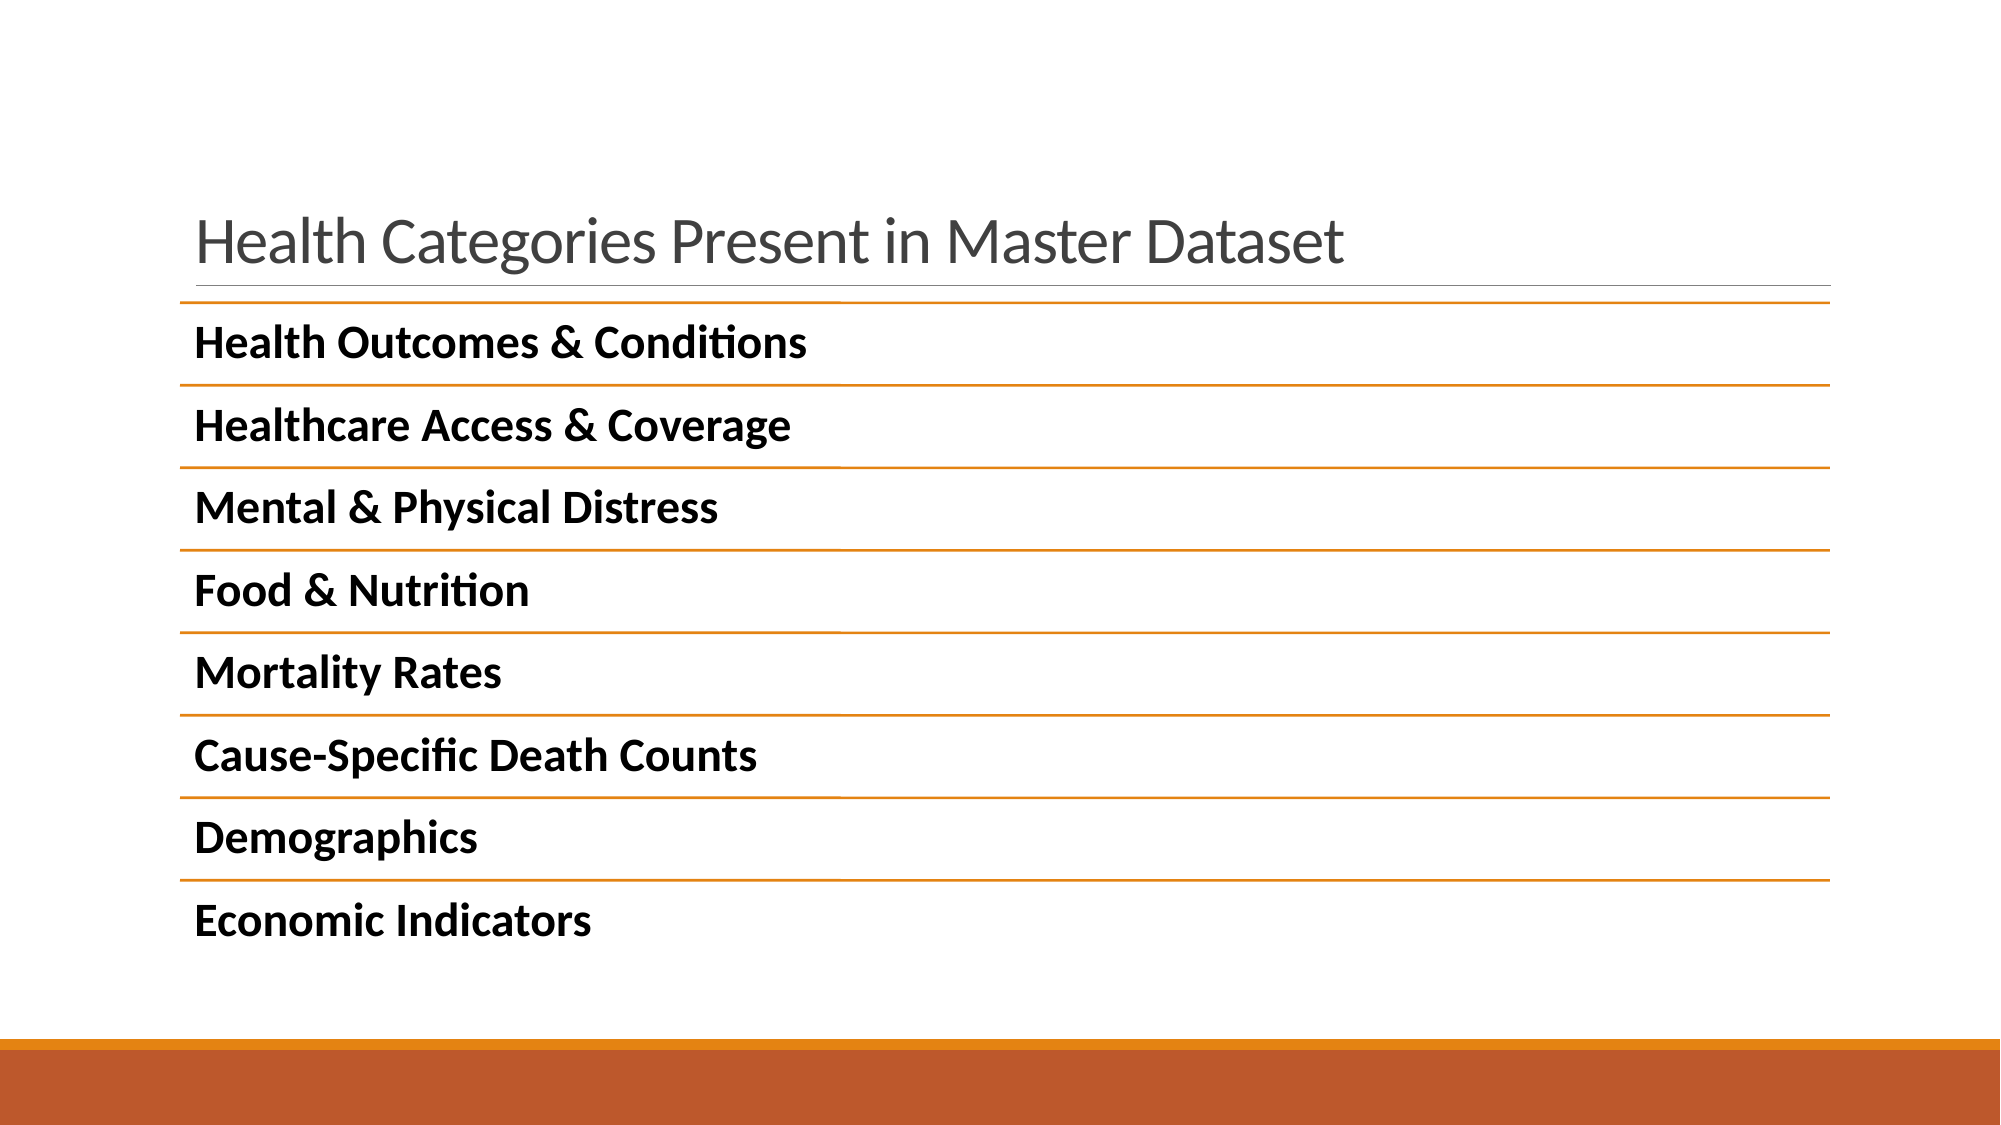

# Health Categories Present in Master Dataset
Health Outcomes & Conditions
Healthcare Access & Coverage
Mental & Physical Distress
Food & Nutrition
Mortality Rates
Cause-Specific Death Counts
Demographics
Economic Indicators